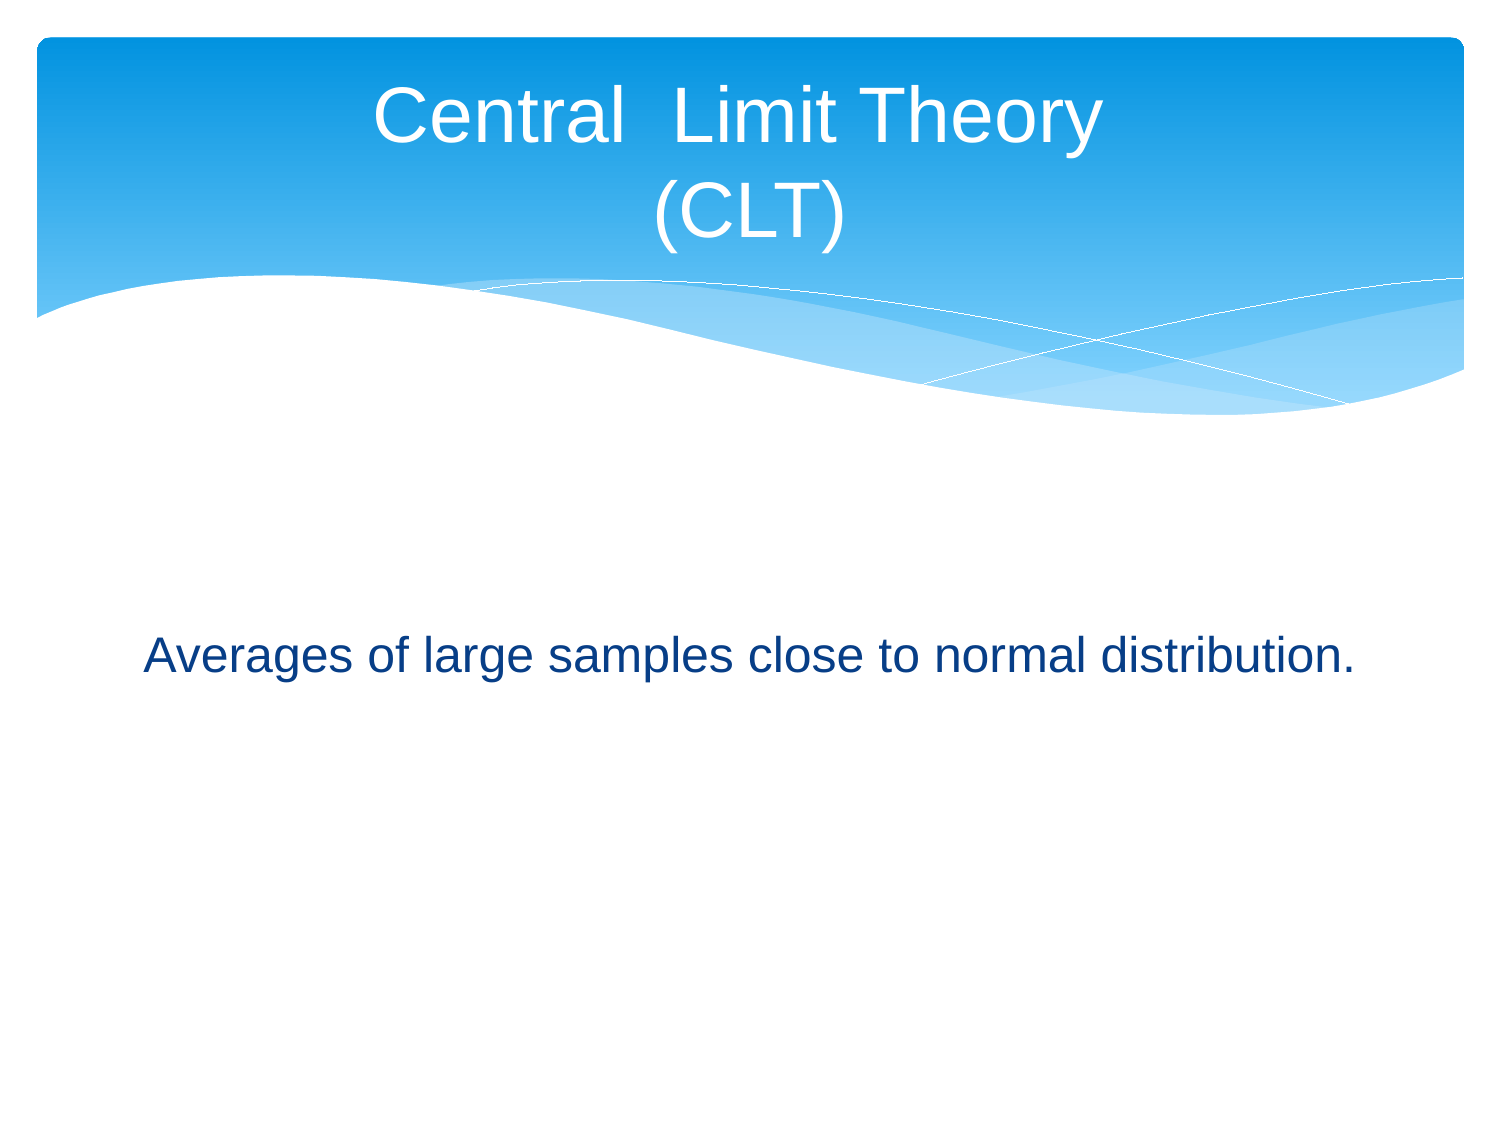

# Central  Limit Theory (CLT)
Averages of large samples close to normal distribution.